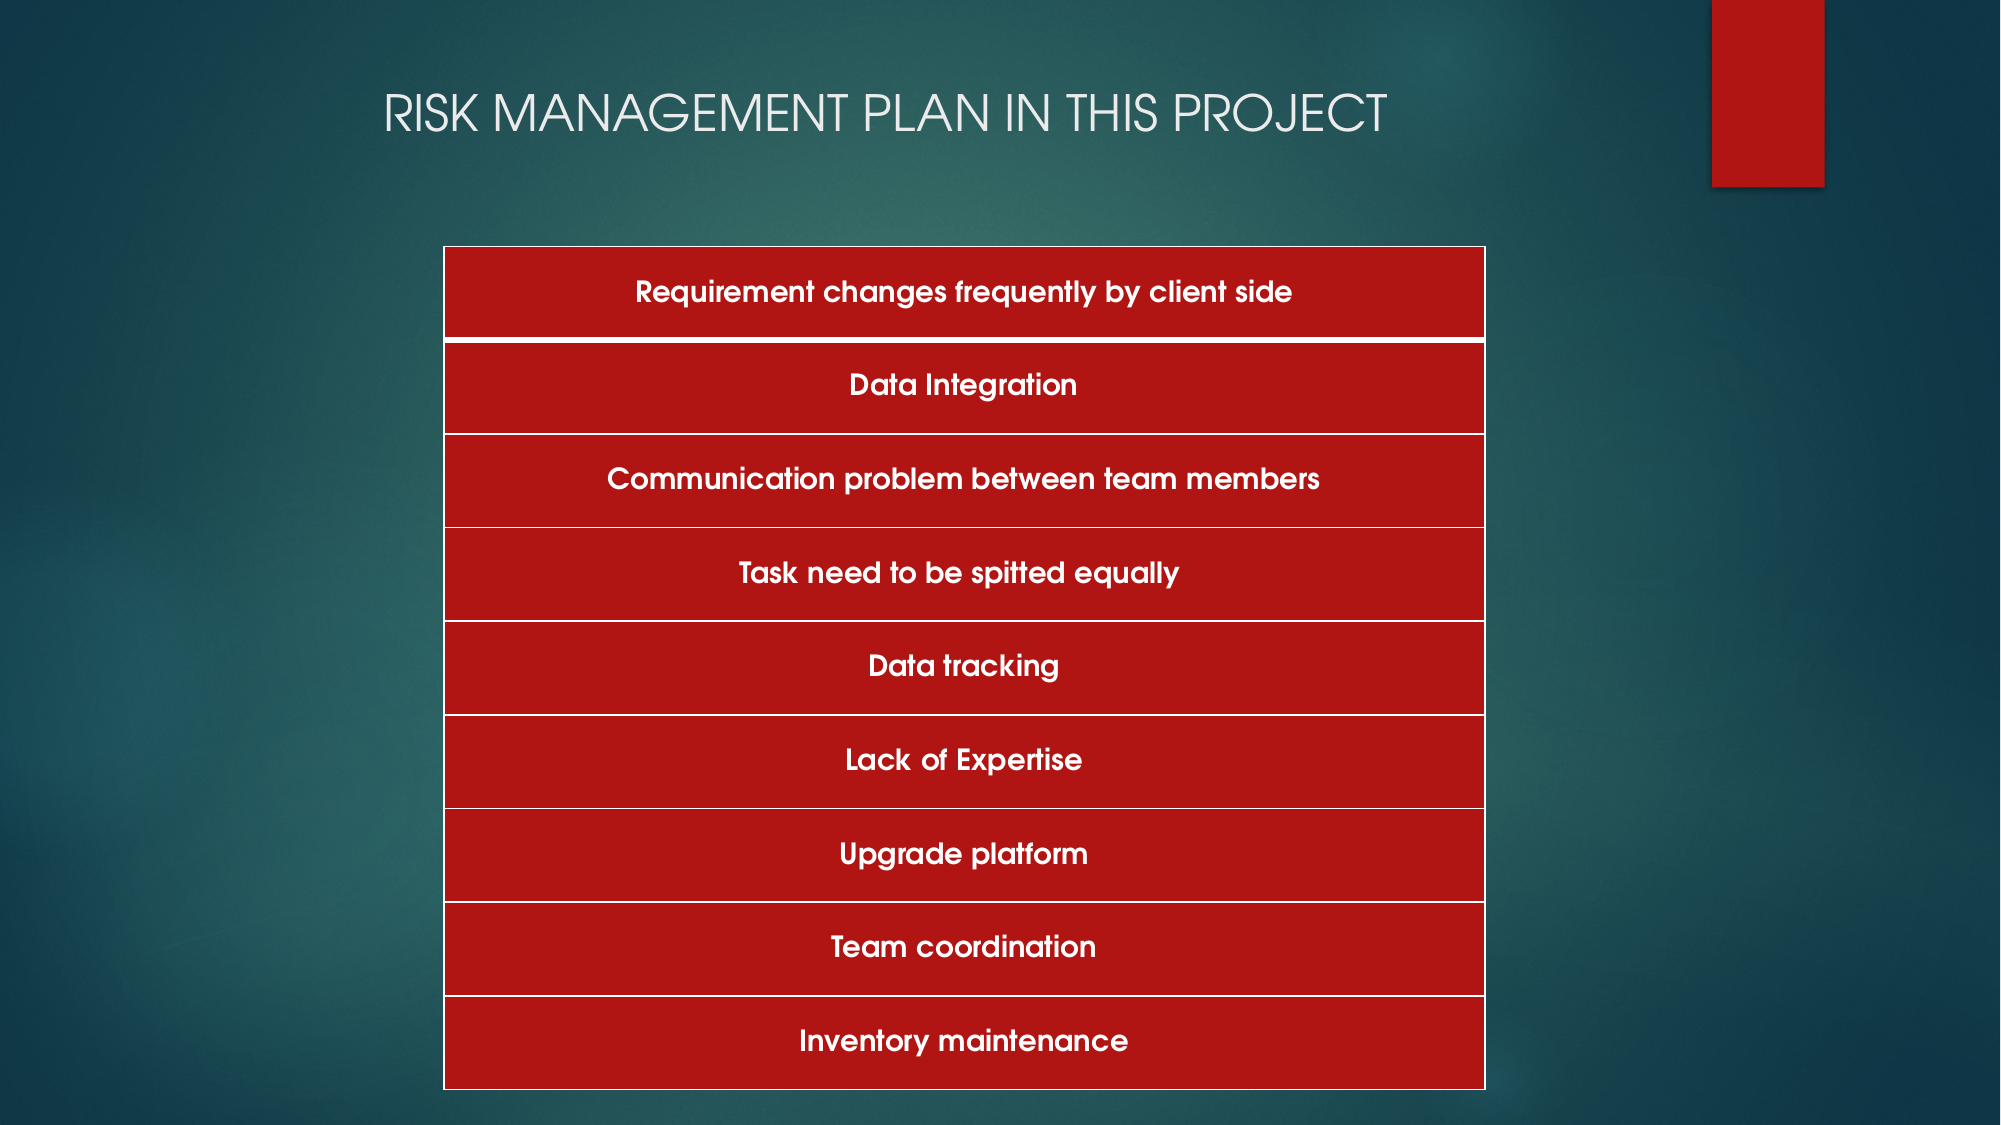

# RISK MANAGEMENT PLAN IN THIS PROJECT
| Requirement changes frequently by client side |
| --- |
| Data Integration |
| Communication problem between team members |
| Task need to be spitted equally |
| Data tracking |
| Lack of Expertise |
| Upgrade platform |
| Team coordination |
| Inventory maintenance |